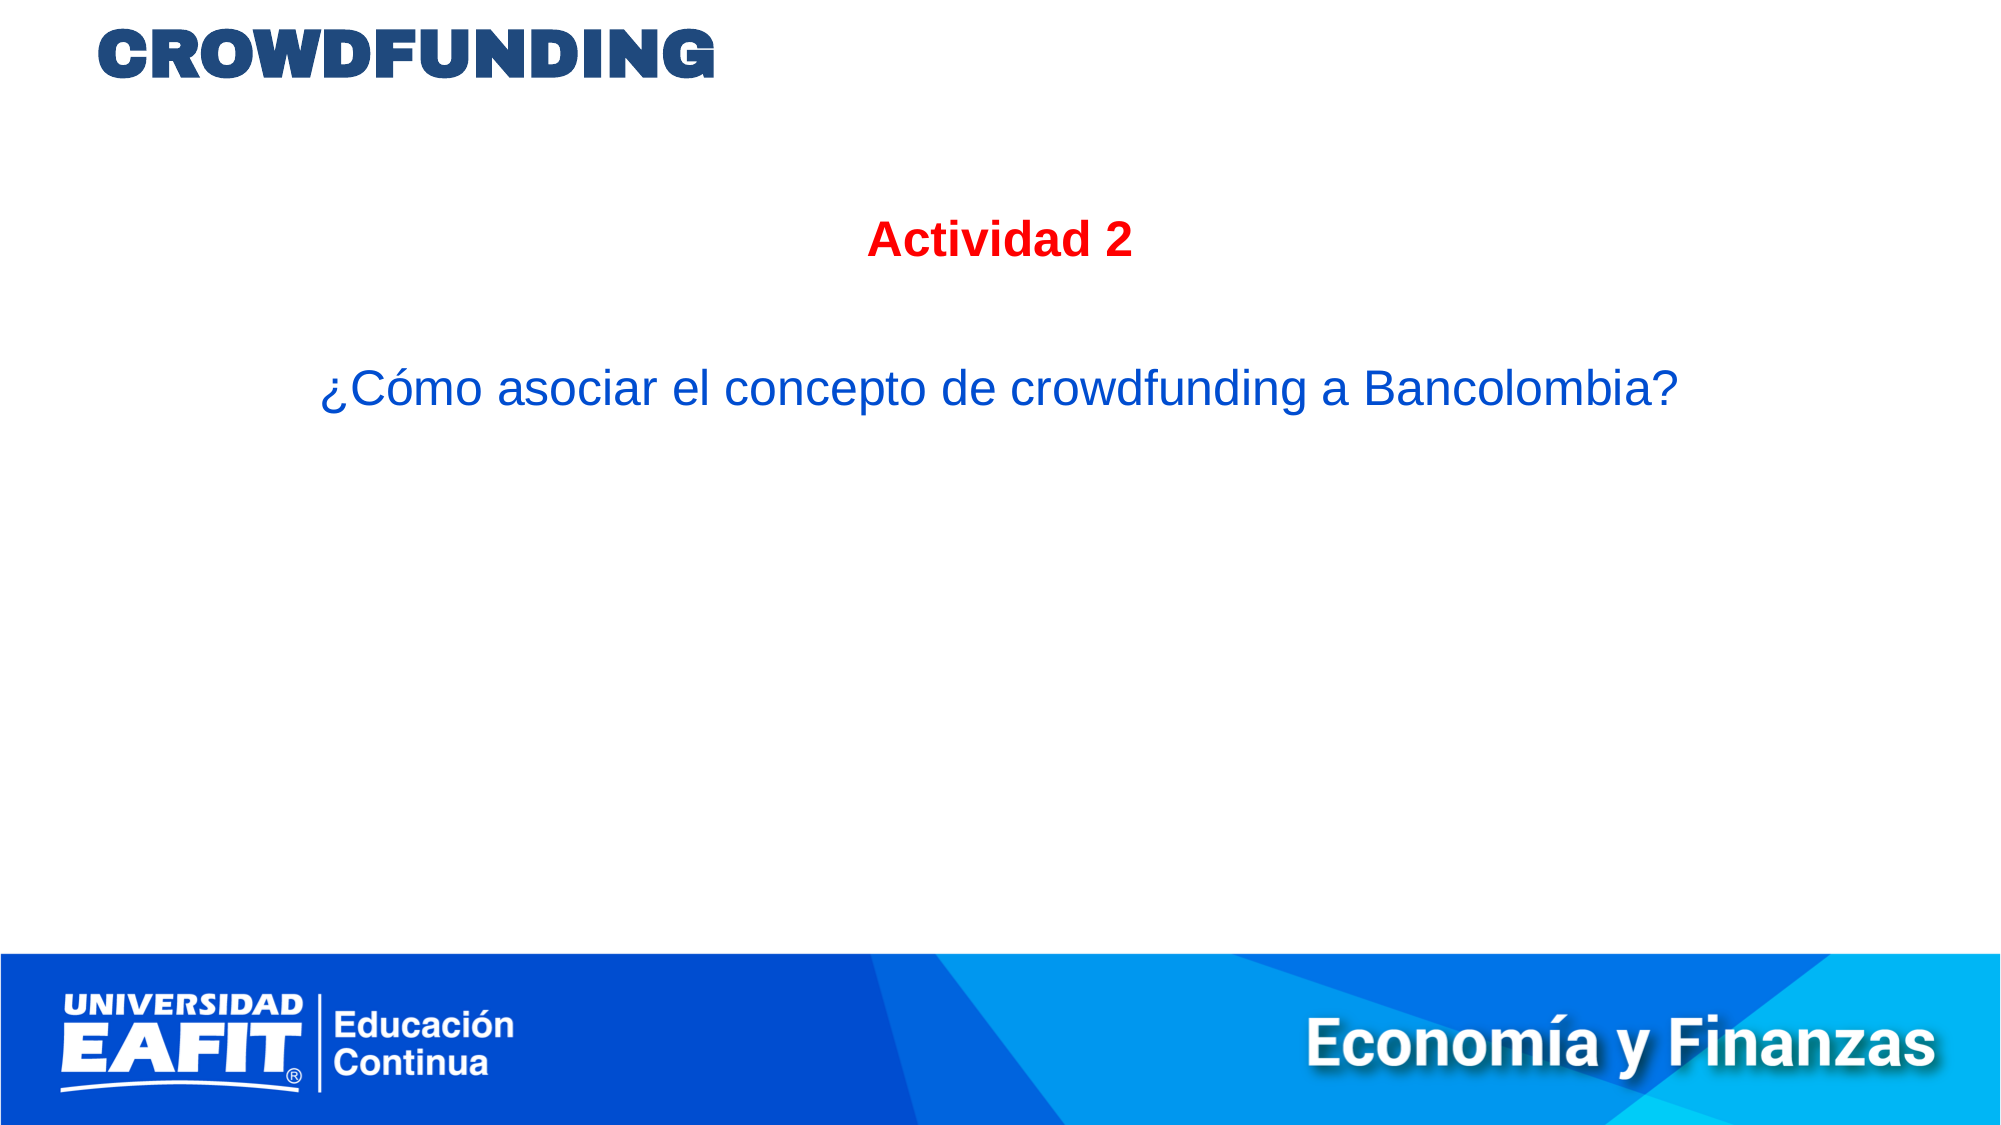

CROWDFUNDING
Actividad 2

¿Cómo asociar el concepto de crowdfunding a Bancolombia?